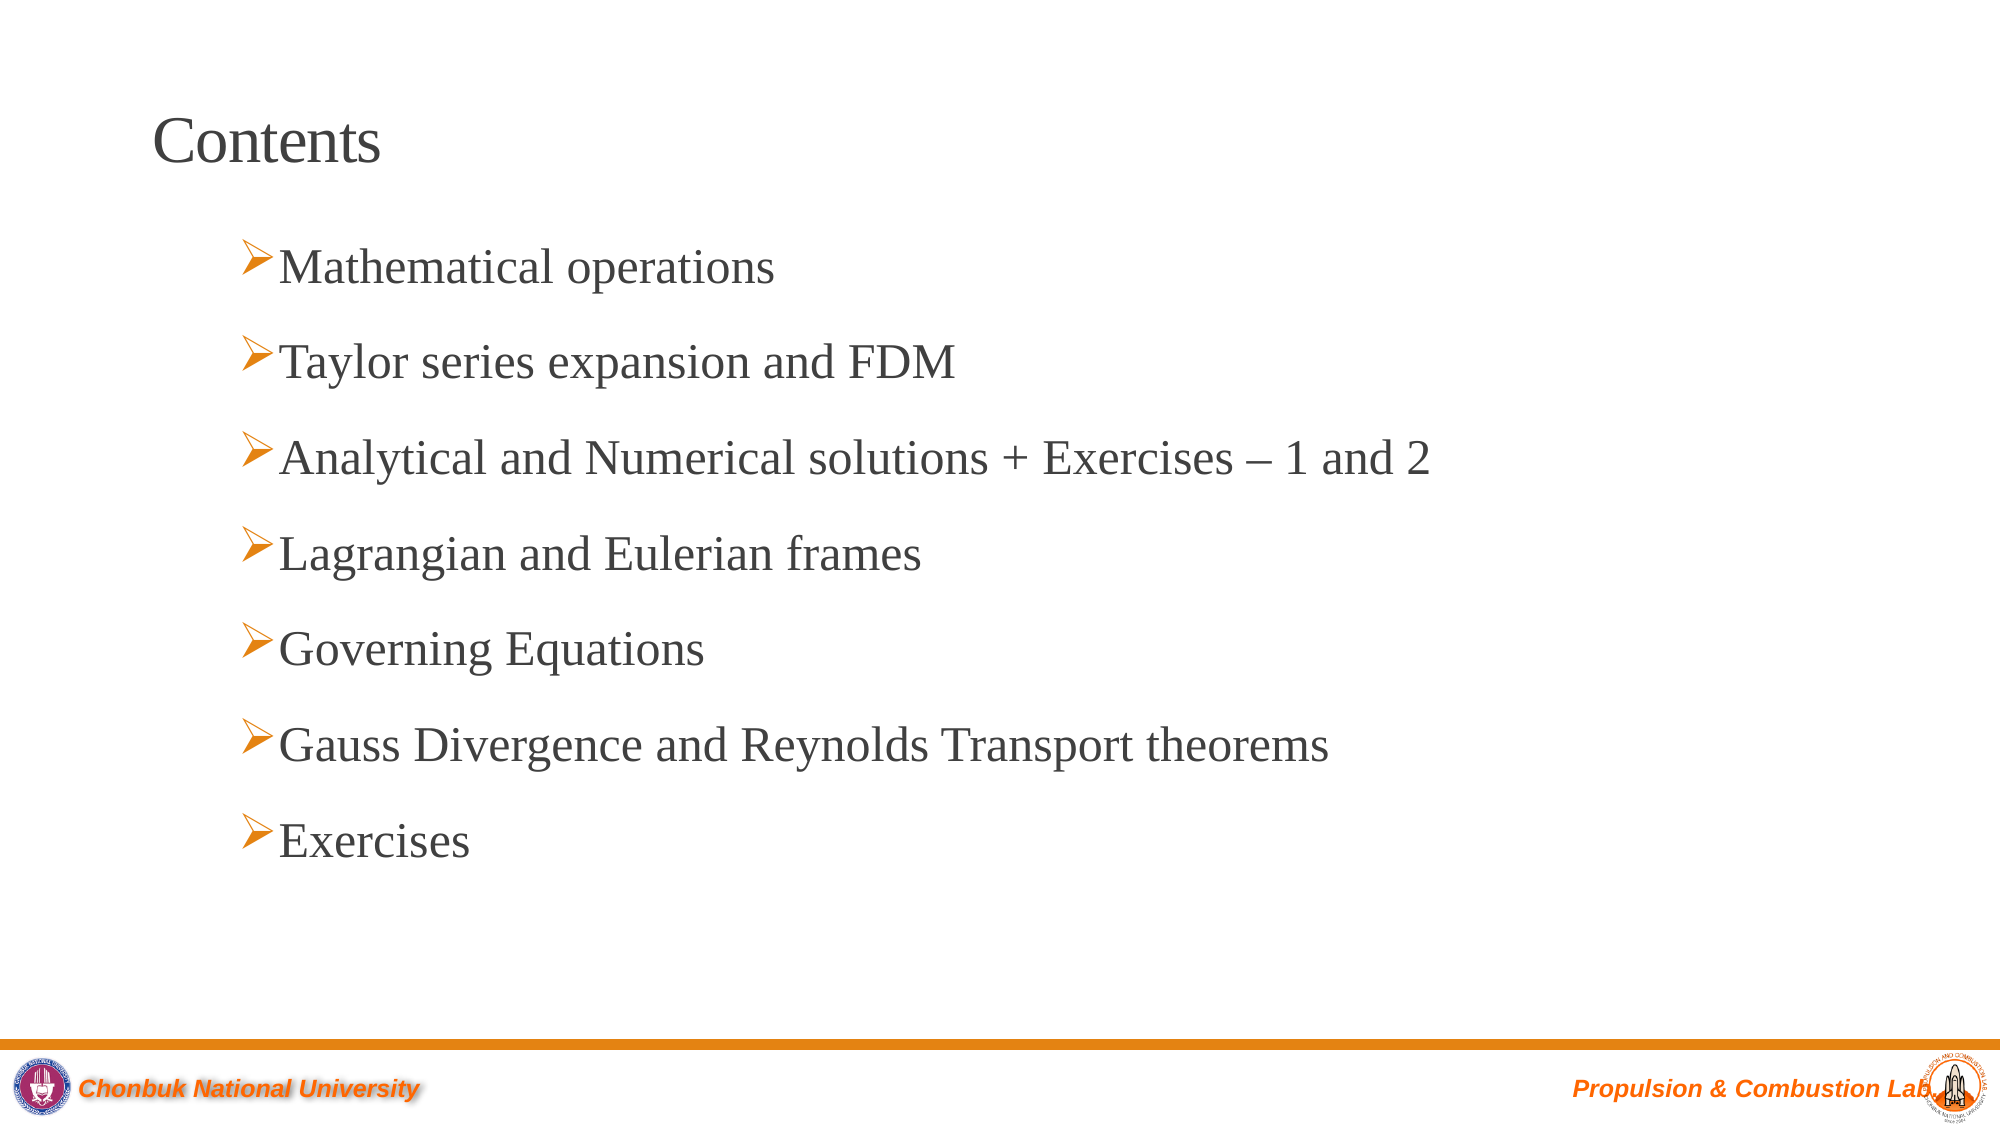

# Contents
Mathematical operations
Taylor series expansion and FDM
Analytical and Numerical solutions + Exercises – 1 and 2
Lagrangian and Eulerian frames
Governing Equations
Gauss Divergence and Reynolds Transport theorems
Exercises